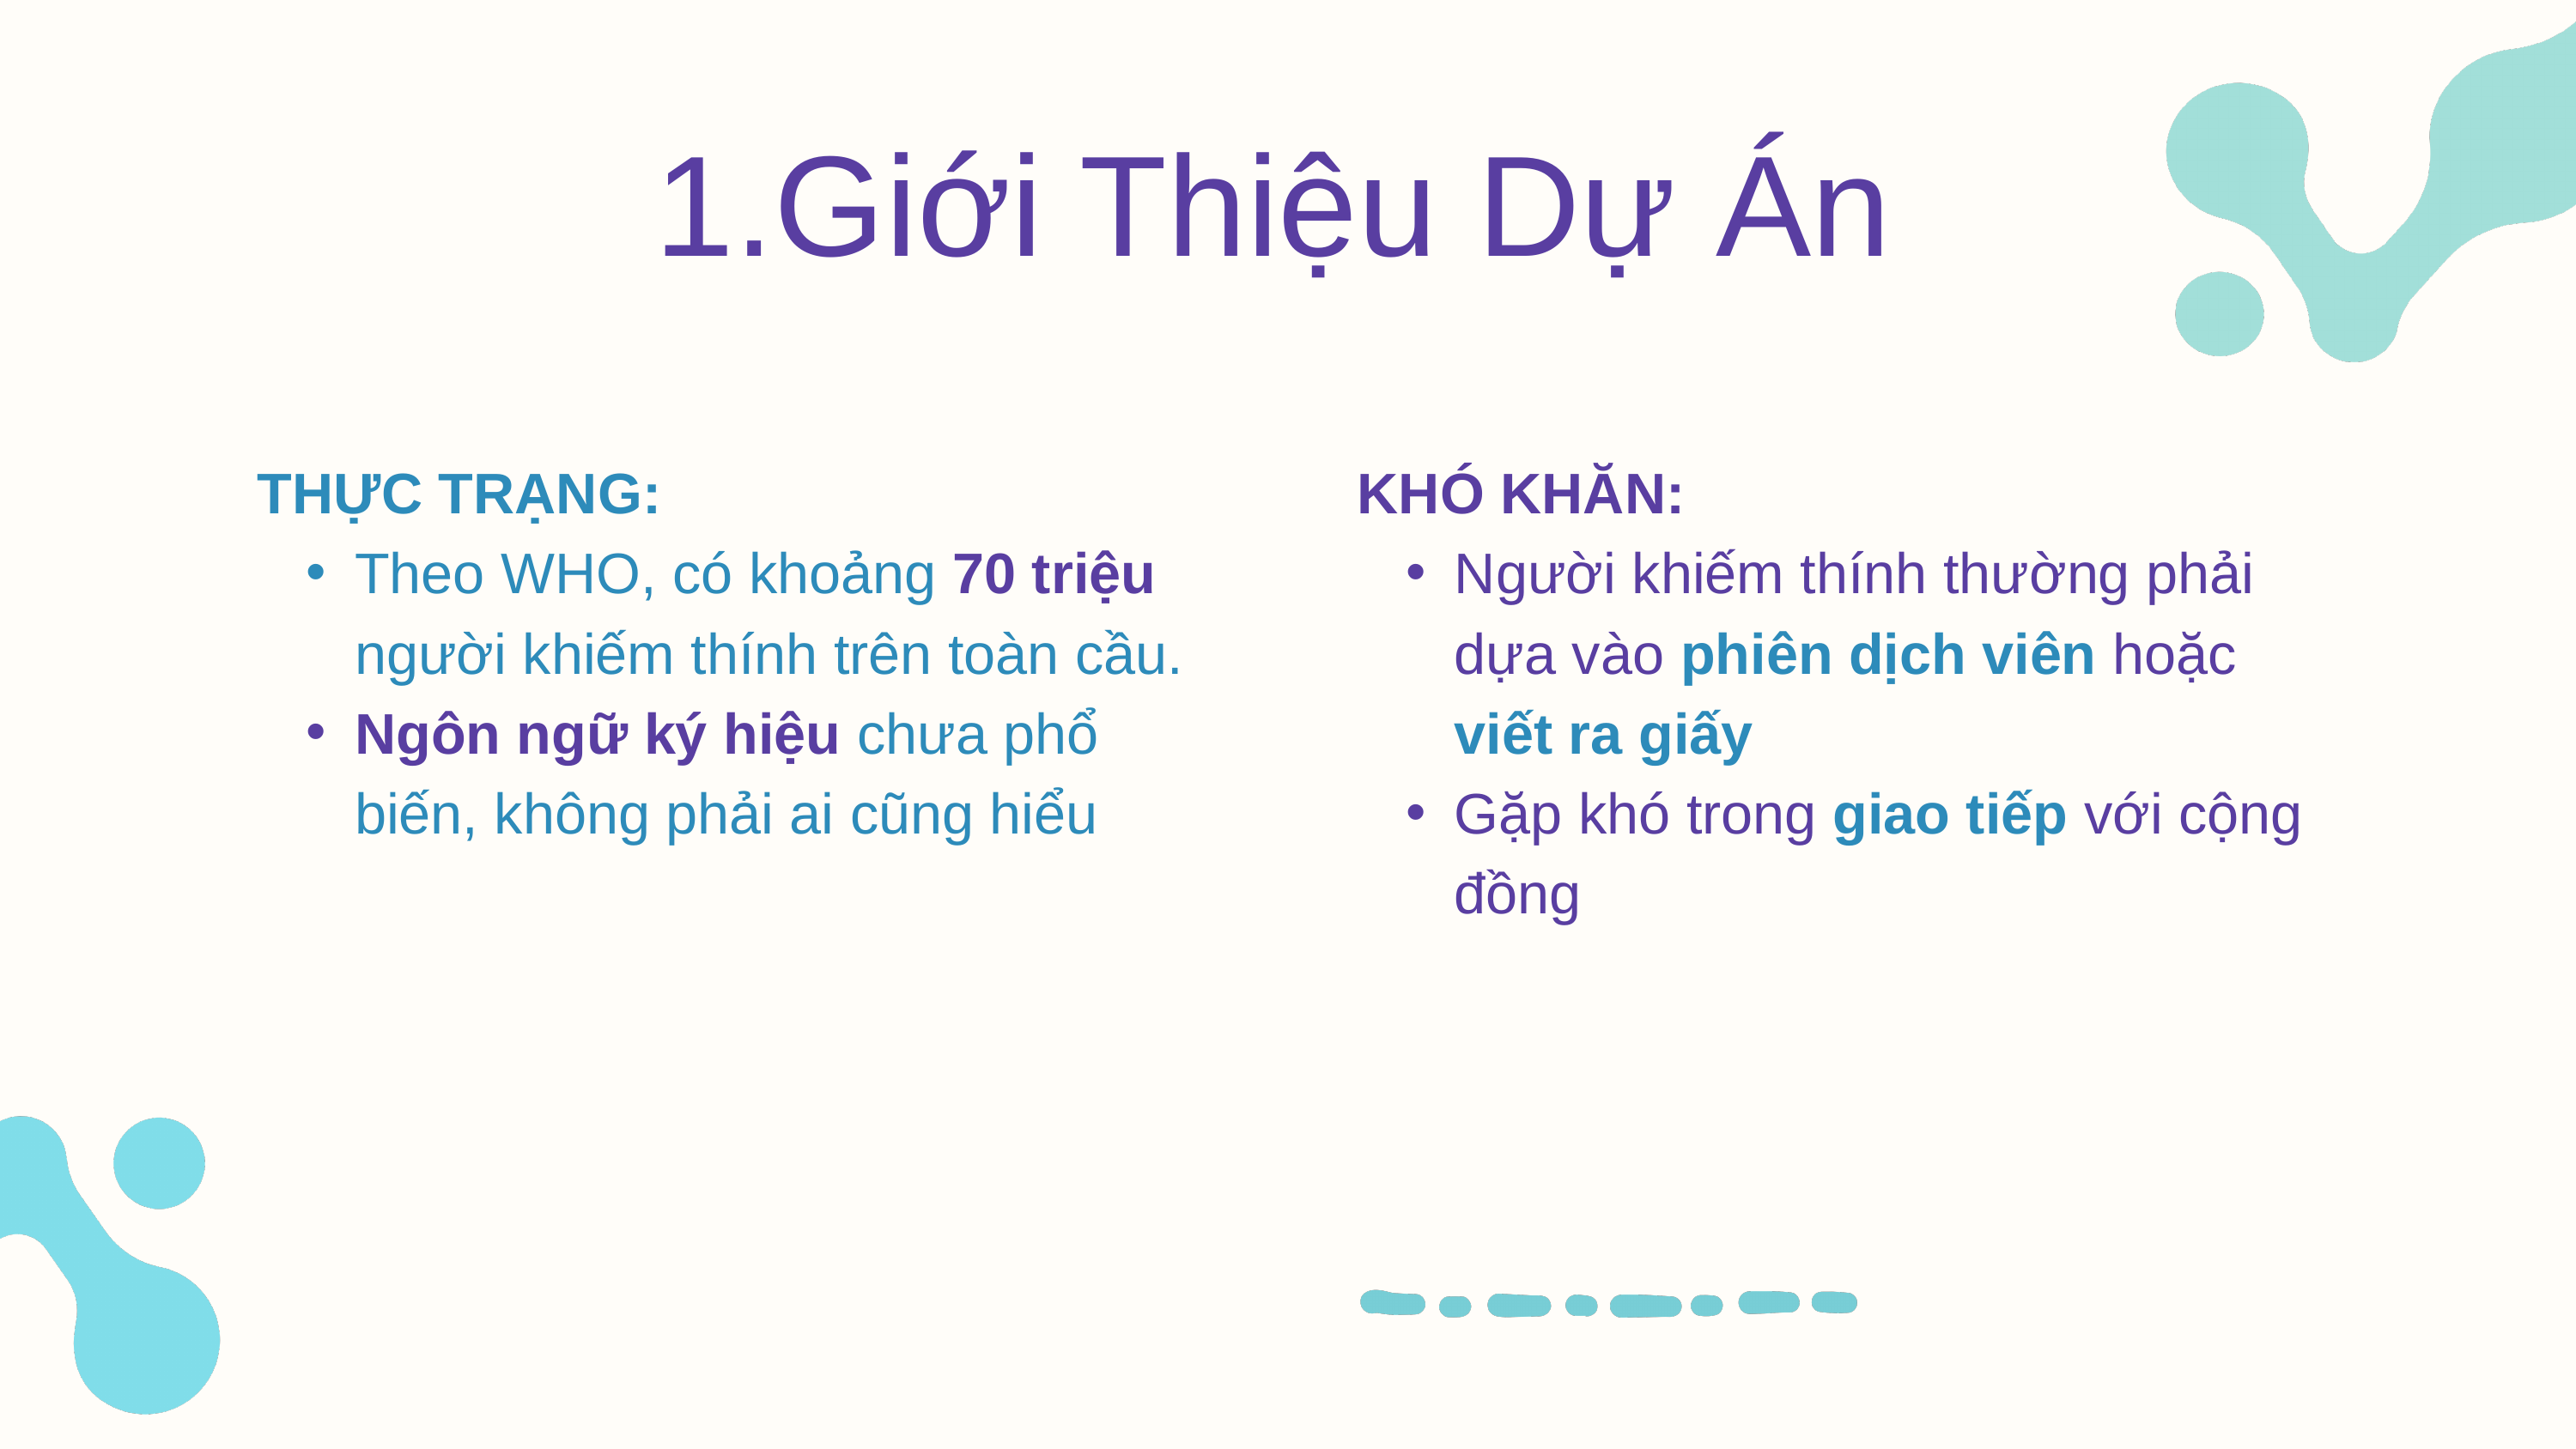

1.Giới Thiệu Dự Án
THỰC TRẠNG:
Theo WHO, có khoảng 70 triệu người khiếm thính trên toàn cầu.
Ngôn ngữ ký hiệu chưa phổ biến, không phải ai cũng hiểu

KHÓ KHĂN:
Người khiếm thính thường phải dựa vào phiên dịch viên hoặc viết ra giấy
Gặp khó trong giao tiếp với cộng đồng